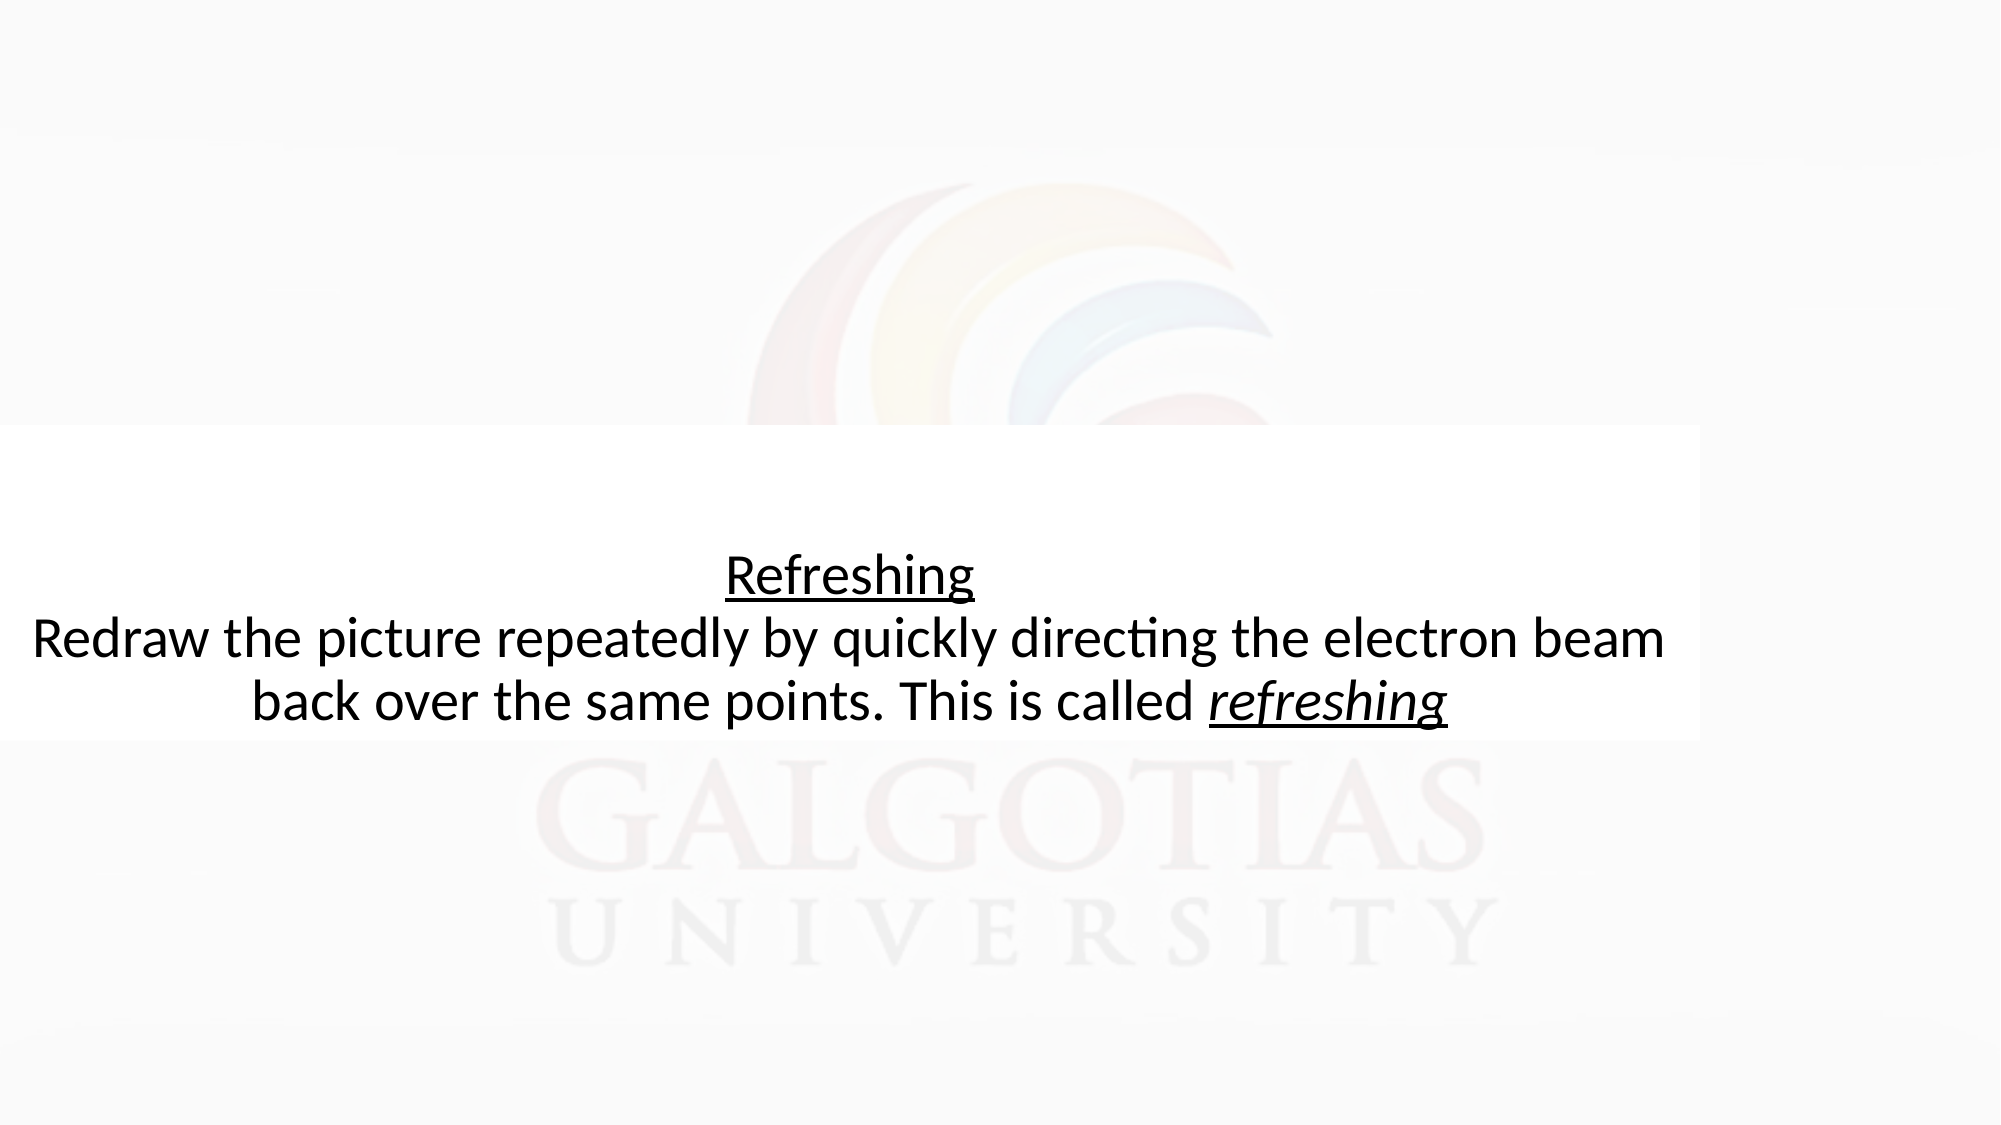

# Refreshing Redraw the picture repeatedly by quickly directing the electron beam back over the same points. This is called refreshing